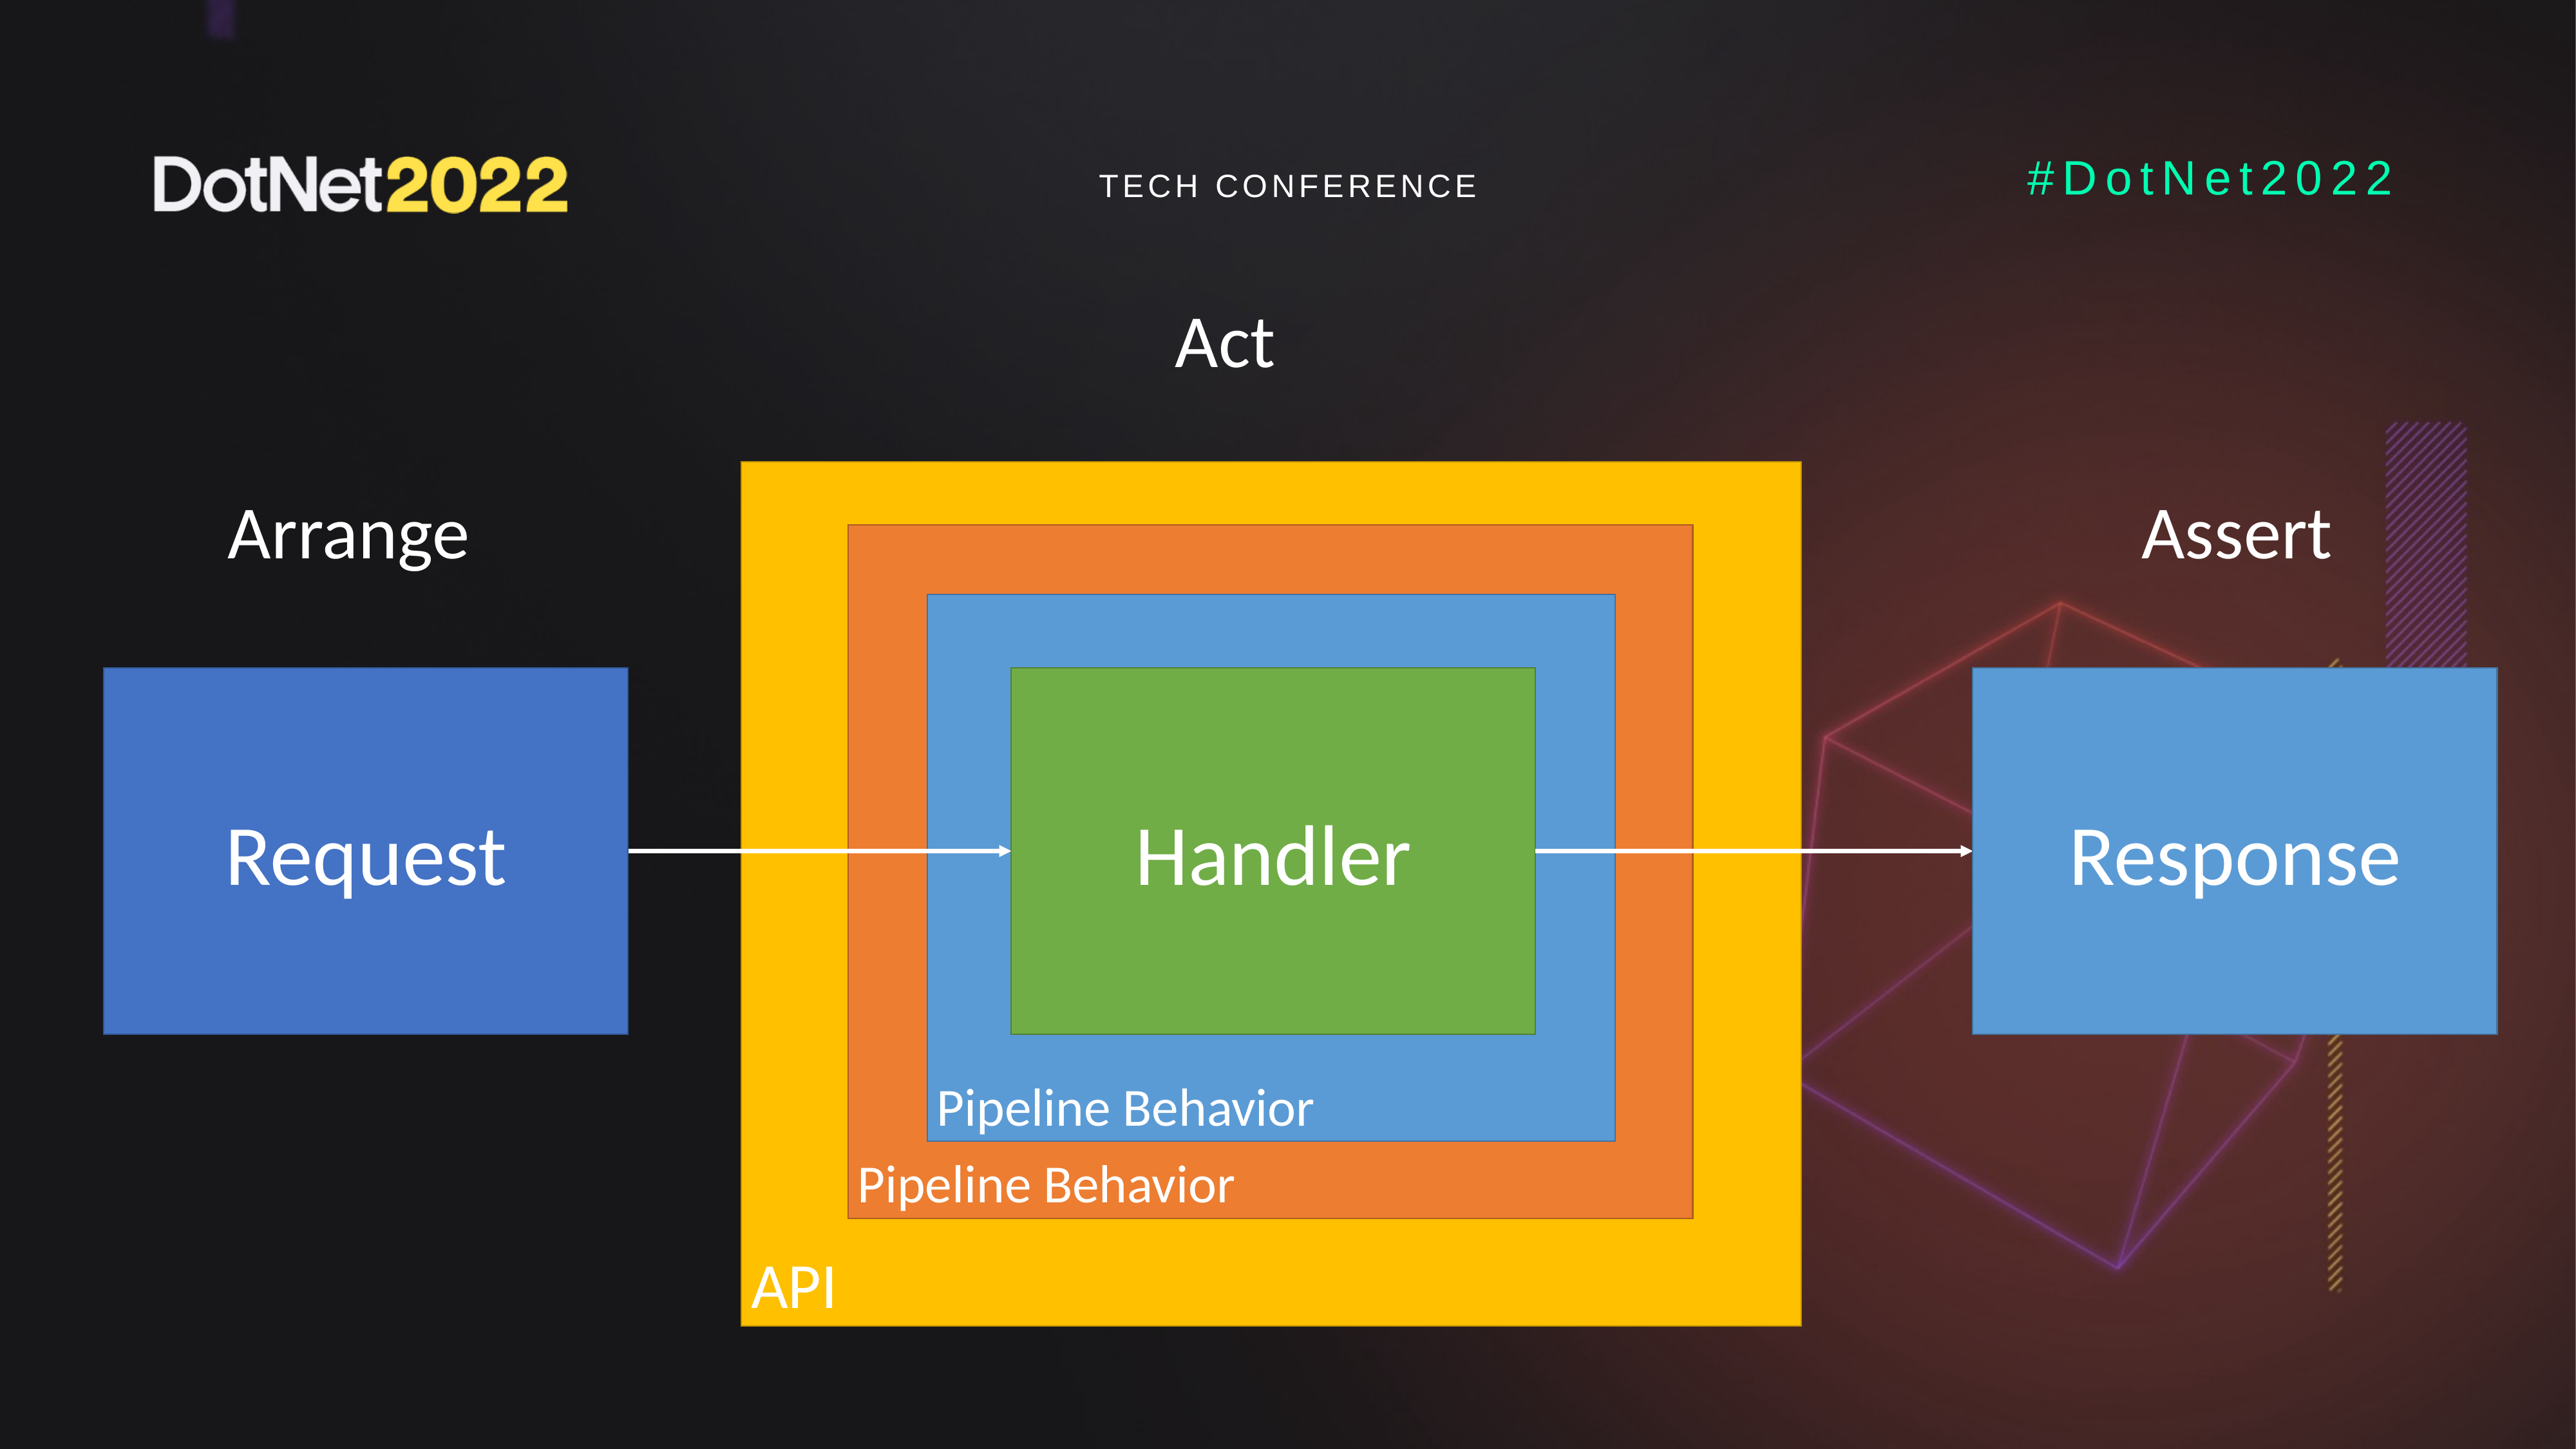

Act
API
Arrange
Assert
Pipeline Behavior
Pipeline Behavior
Request
Handler
Response